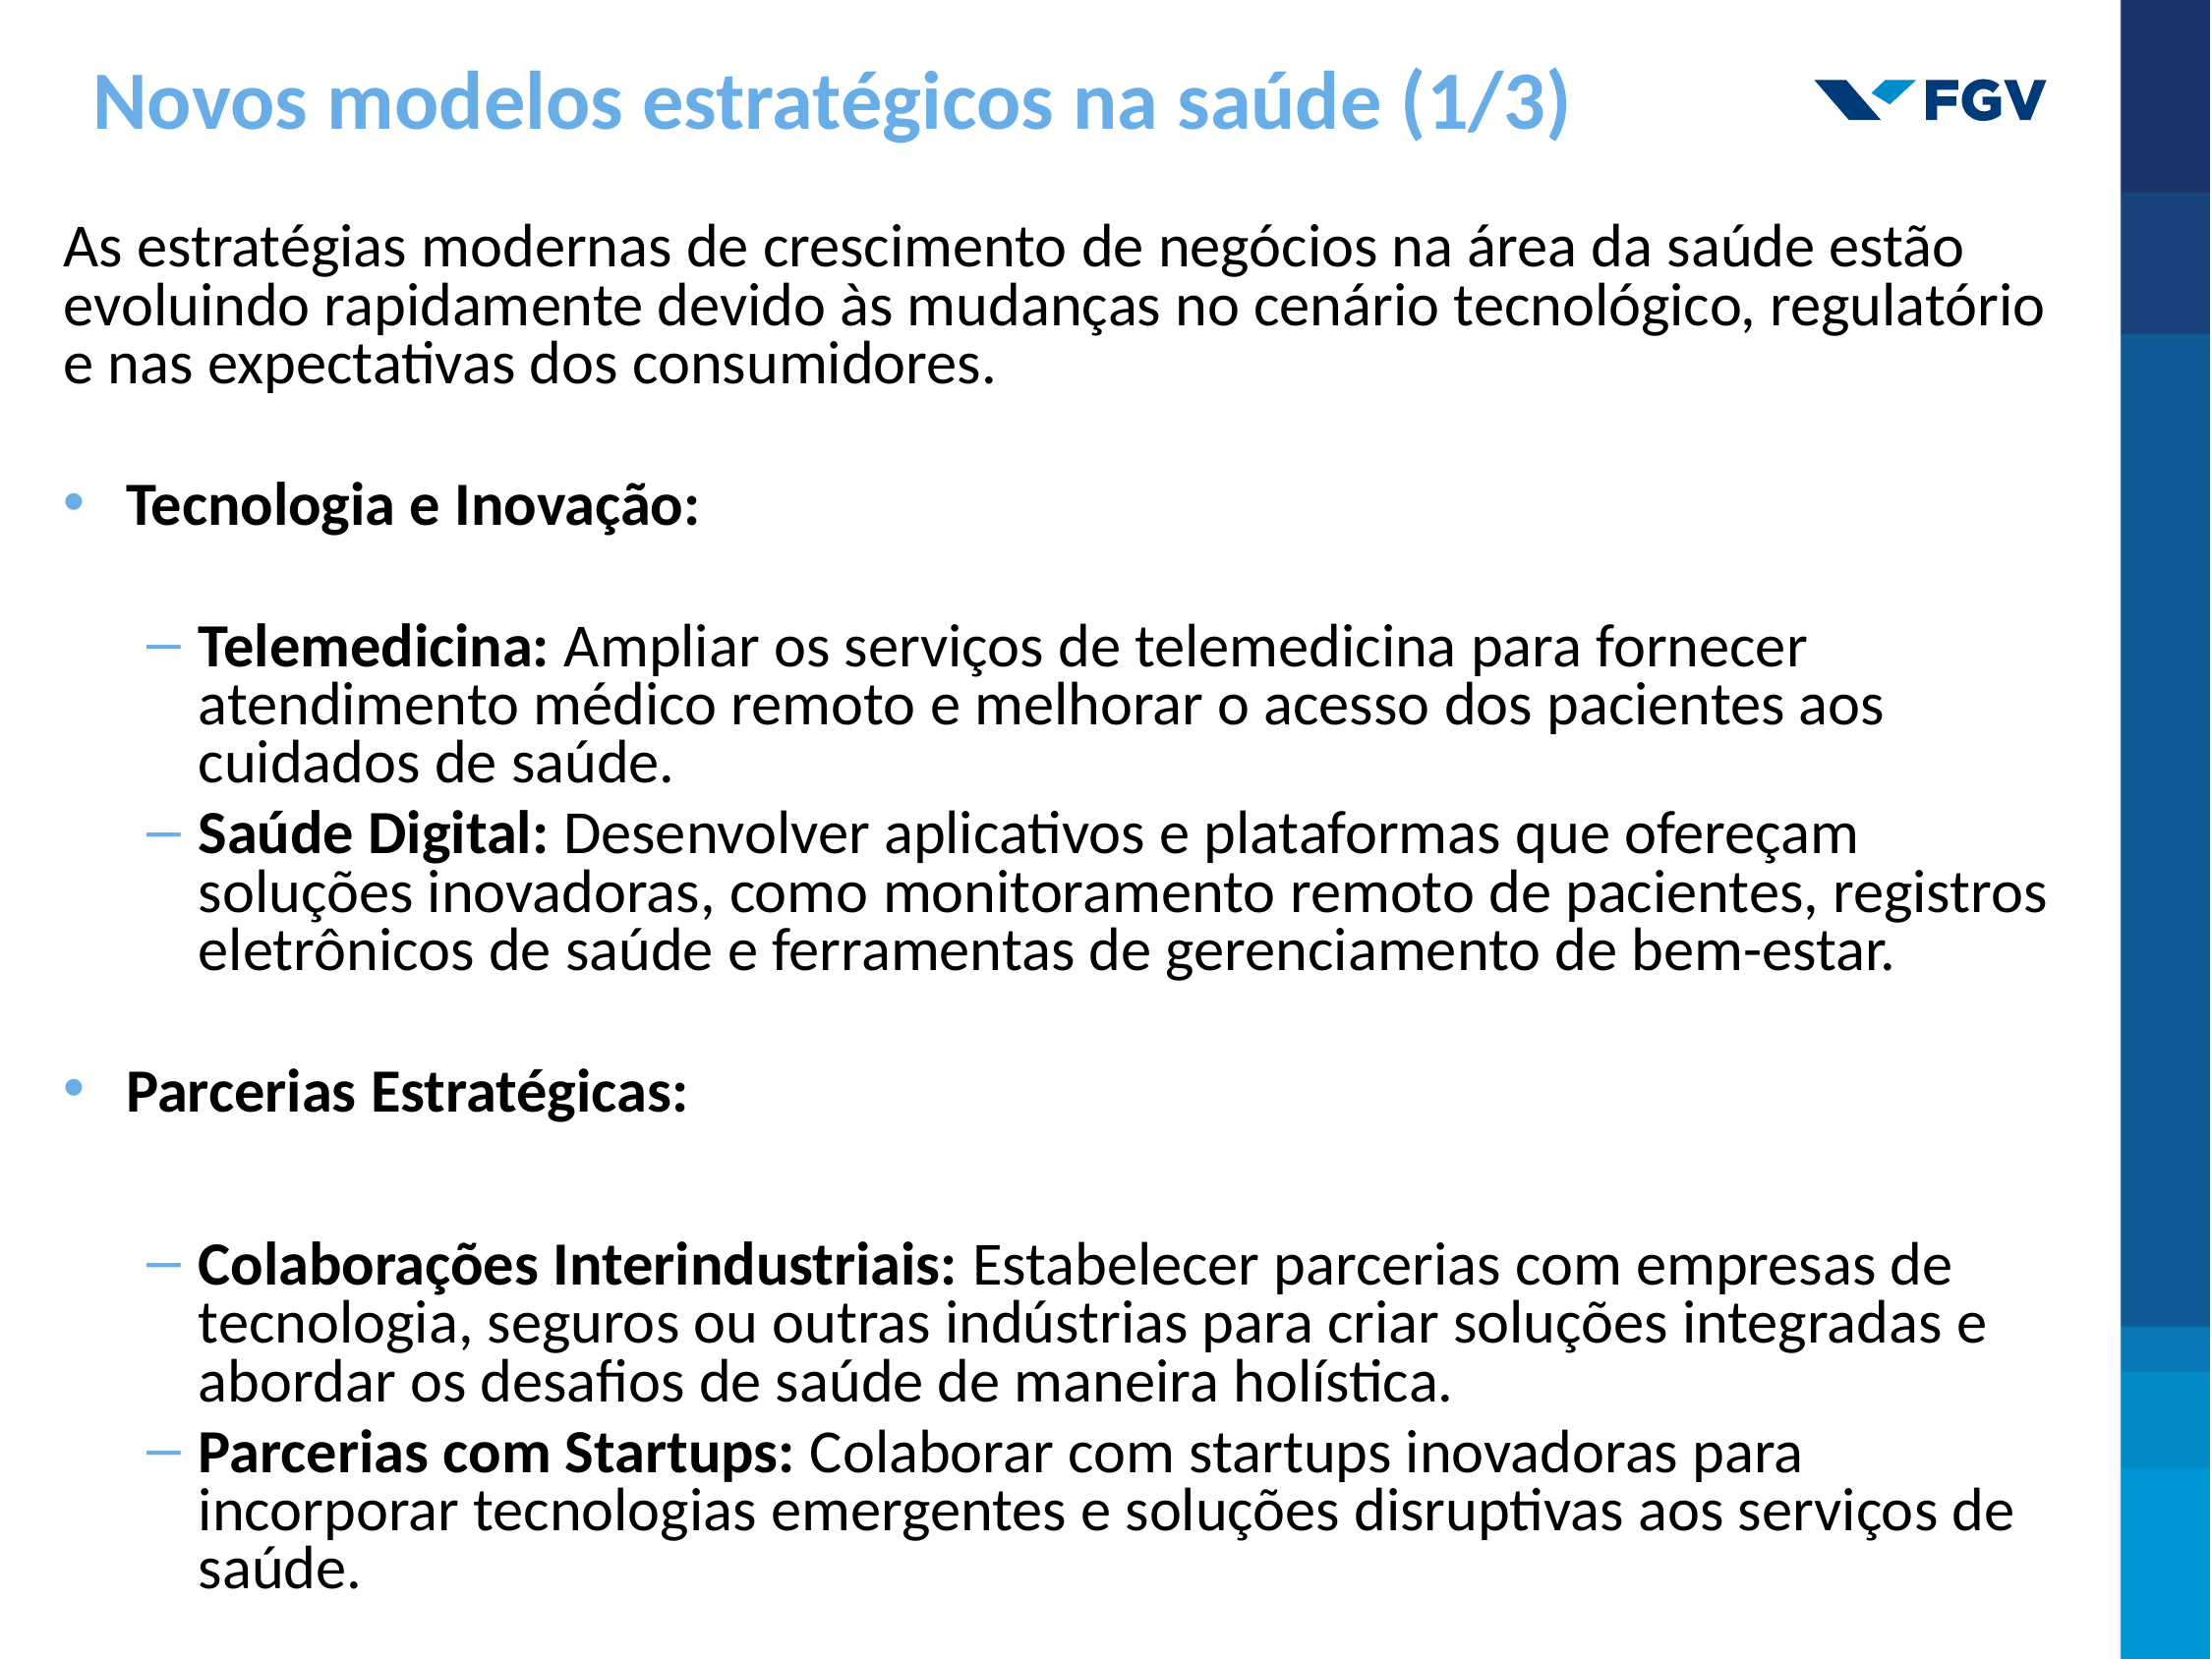

# Novos modelos estratégicos na saúde (1/3)
As estratégias modernas de crescimento de negócios na área da saúde estão evoluindo rapidamente devido às mudanças no cenário tecnológico, regulatório e nas expectativas dos consumidores.

Tecnologia e Inovação:

Telemedicina: Ampliar os serviços de telemedicina para fornecer atendimento médico remoto e melhorar o acesso dos pacientes aos cuidados de saúde.
Saúde Digital: Desenvolver aplicativos e plataformas que ofereçam soluções inovadoras, como monitoramento remoto de pacientes, registros eletrônicos de saúde e ferramentas de gerenciamento de bem-estar.

Parcerias Estratégicas:

Colaborações Interindustriais: Estabelecer parcerias com empresas de tecnologia, seguros ou outras indústrias para criar soluções integradas e abordar os desafios de saúde de maneira holística.
Parcerias com Startups: Colaborar com startups inovadoras para incorporar tecnologias emergentes e soluções disruptivas aos serviços de saúde.